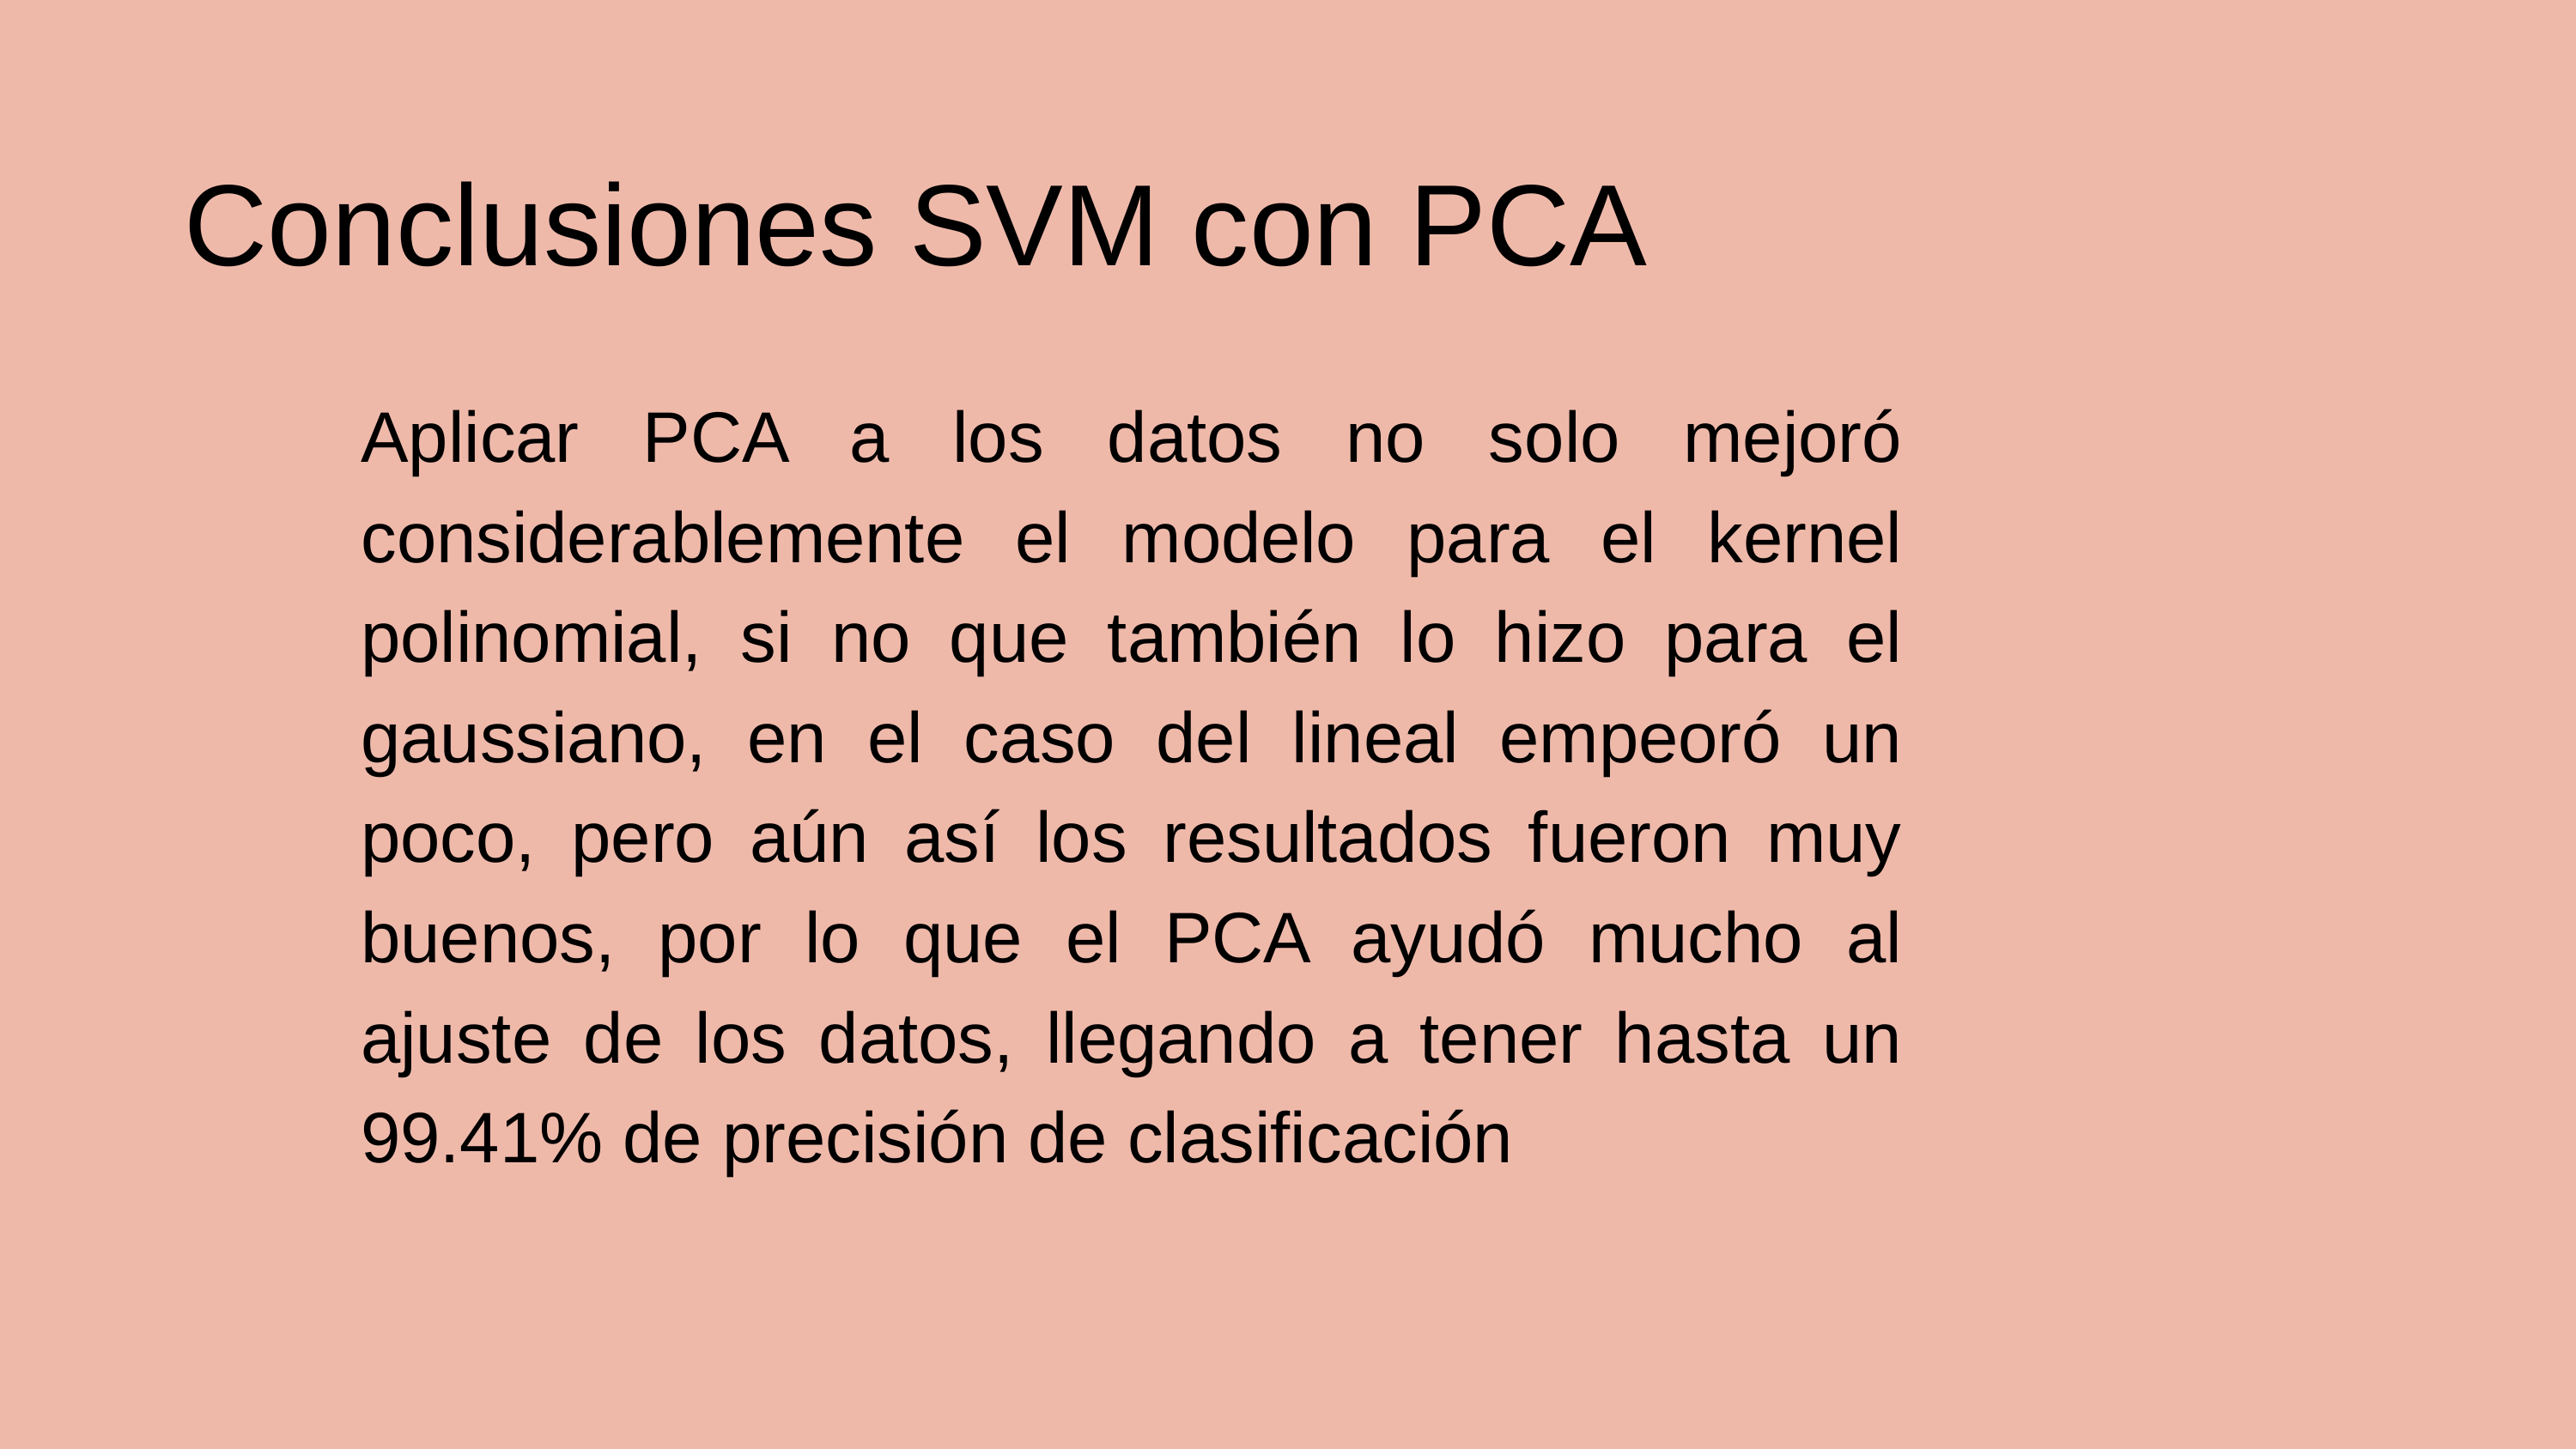

Conclusiones SVM con PCA
Aplicar PCA a los datos no solo mejoró considerablemente el modelo para el kernel polinomial, si no que también lo hizo para el gaussiano, en el caso del lineal empeoró un poco, pero aún así los resultados fueron muy buenos, por lo que el PCA ayudó mucho al ajuste de los datos, llegando a tener hasta un 99.41% de precisión de clasificación